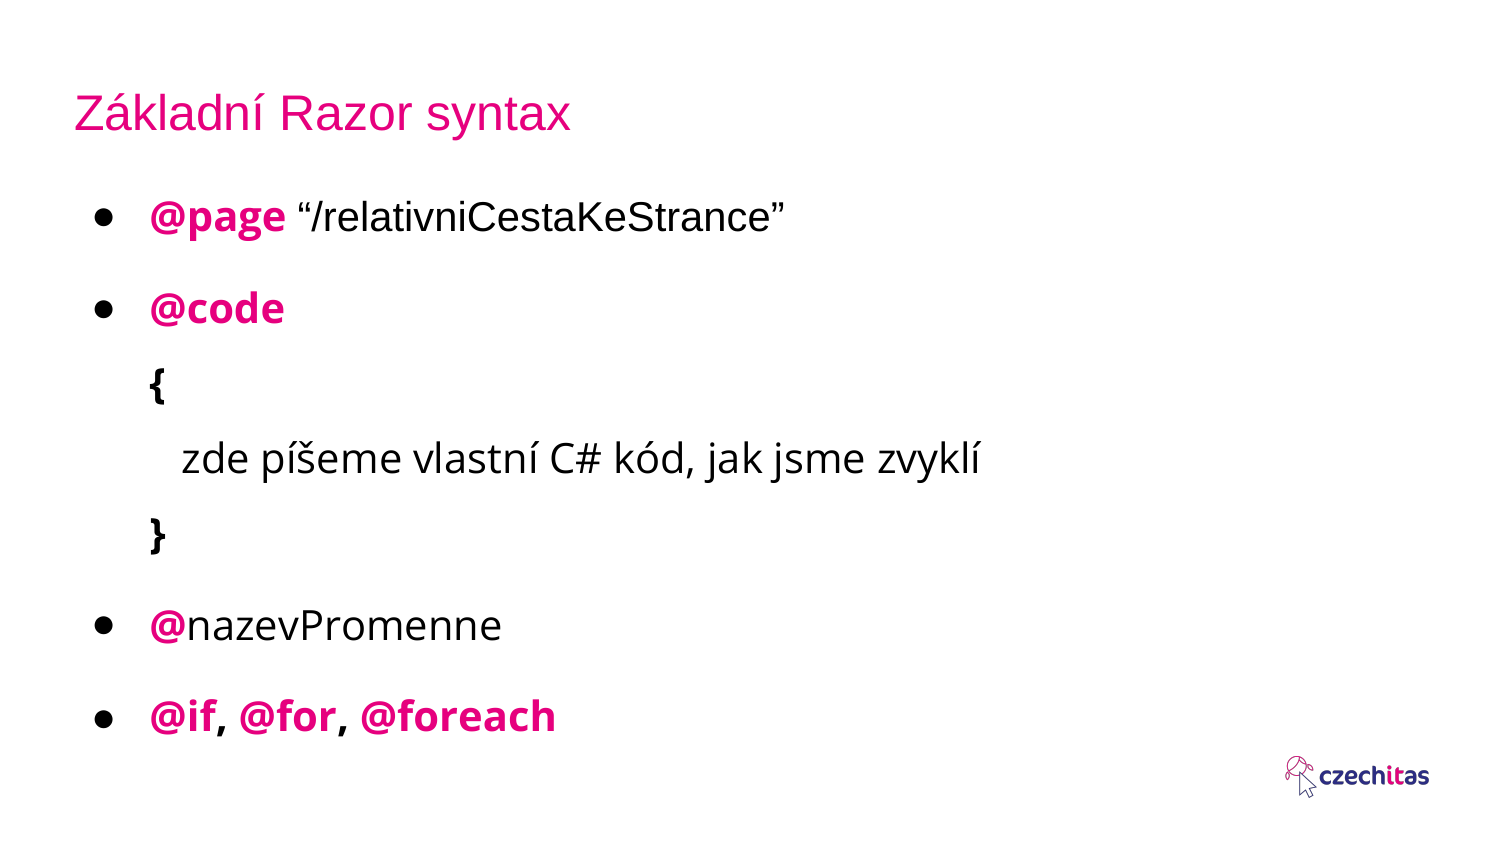

# Základní Razor syntax
@page “/relativniCestaKeStrance”
@code
{
   zde píšeme vlastní C# kód, jak jsme zvyklí
}
@nazevPromenne
@if, @for, @foreach